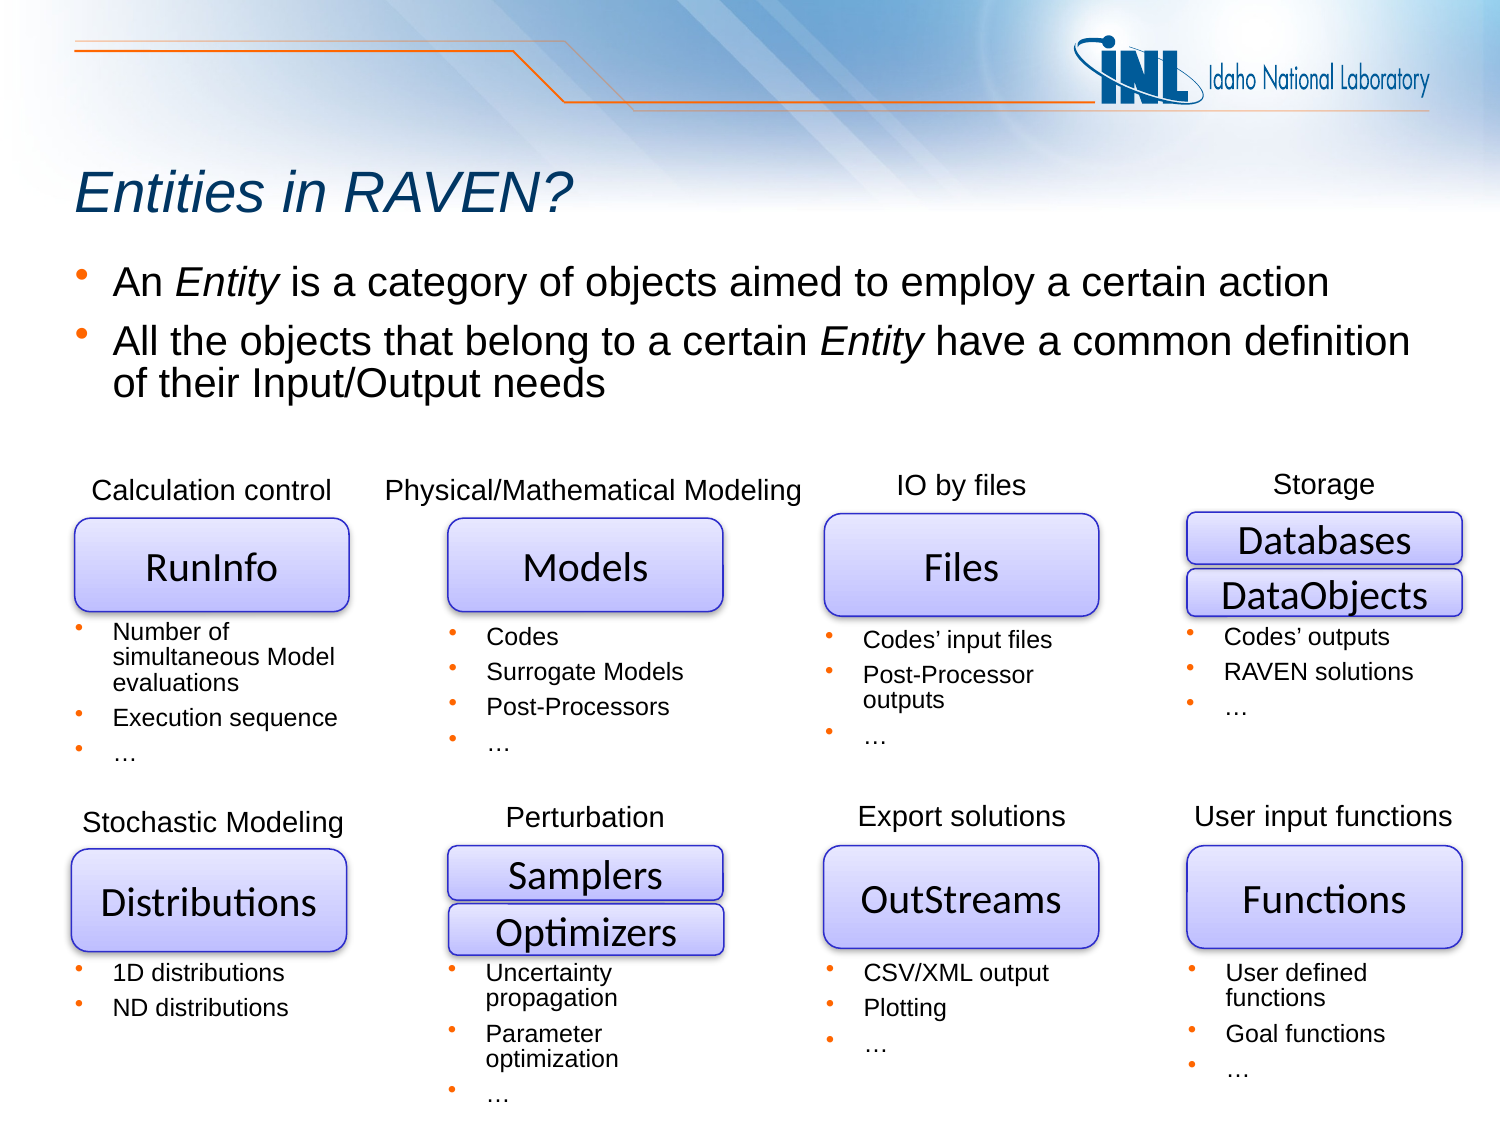

# Entities in RAVEN?
An Entity is a category of objects aimed to employ a certain action
All the objects that belong to a certain Entity have a common definition of their Input/Output needs

Storage
IO by files
Calculation control

Physical/Mathematical Modeling
Databases
Files
RunInfo
Models
DataObjects
Number of simultaneous Model evaluations
Execution sequence
…

Codes
Surrogate Models
Post-Processors
…

Codes’ outputs
RAVEN solutions
…

Codes’ input files
Post-Processor outputs
…

Export solutions
User input functions
Perturbation
Stochastic Modeling
Samplers
OutStreams
Functions
Distributions
Optimizers
1D distributions
ND distributions

Uncertainty propagation
Parameter optimization
…

CSV/XML output
Plotting
…

User defined functions
Goal functions
…